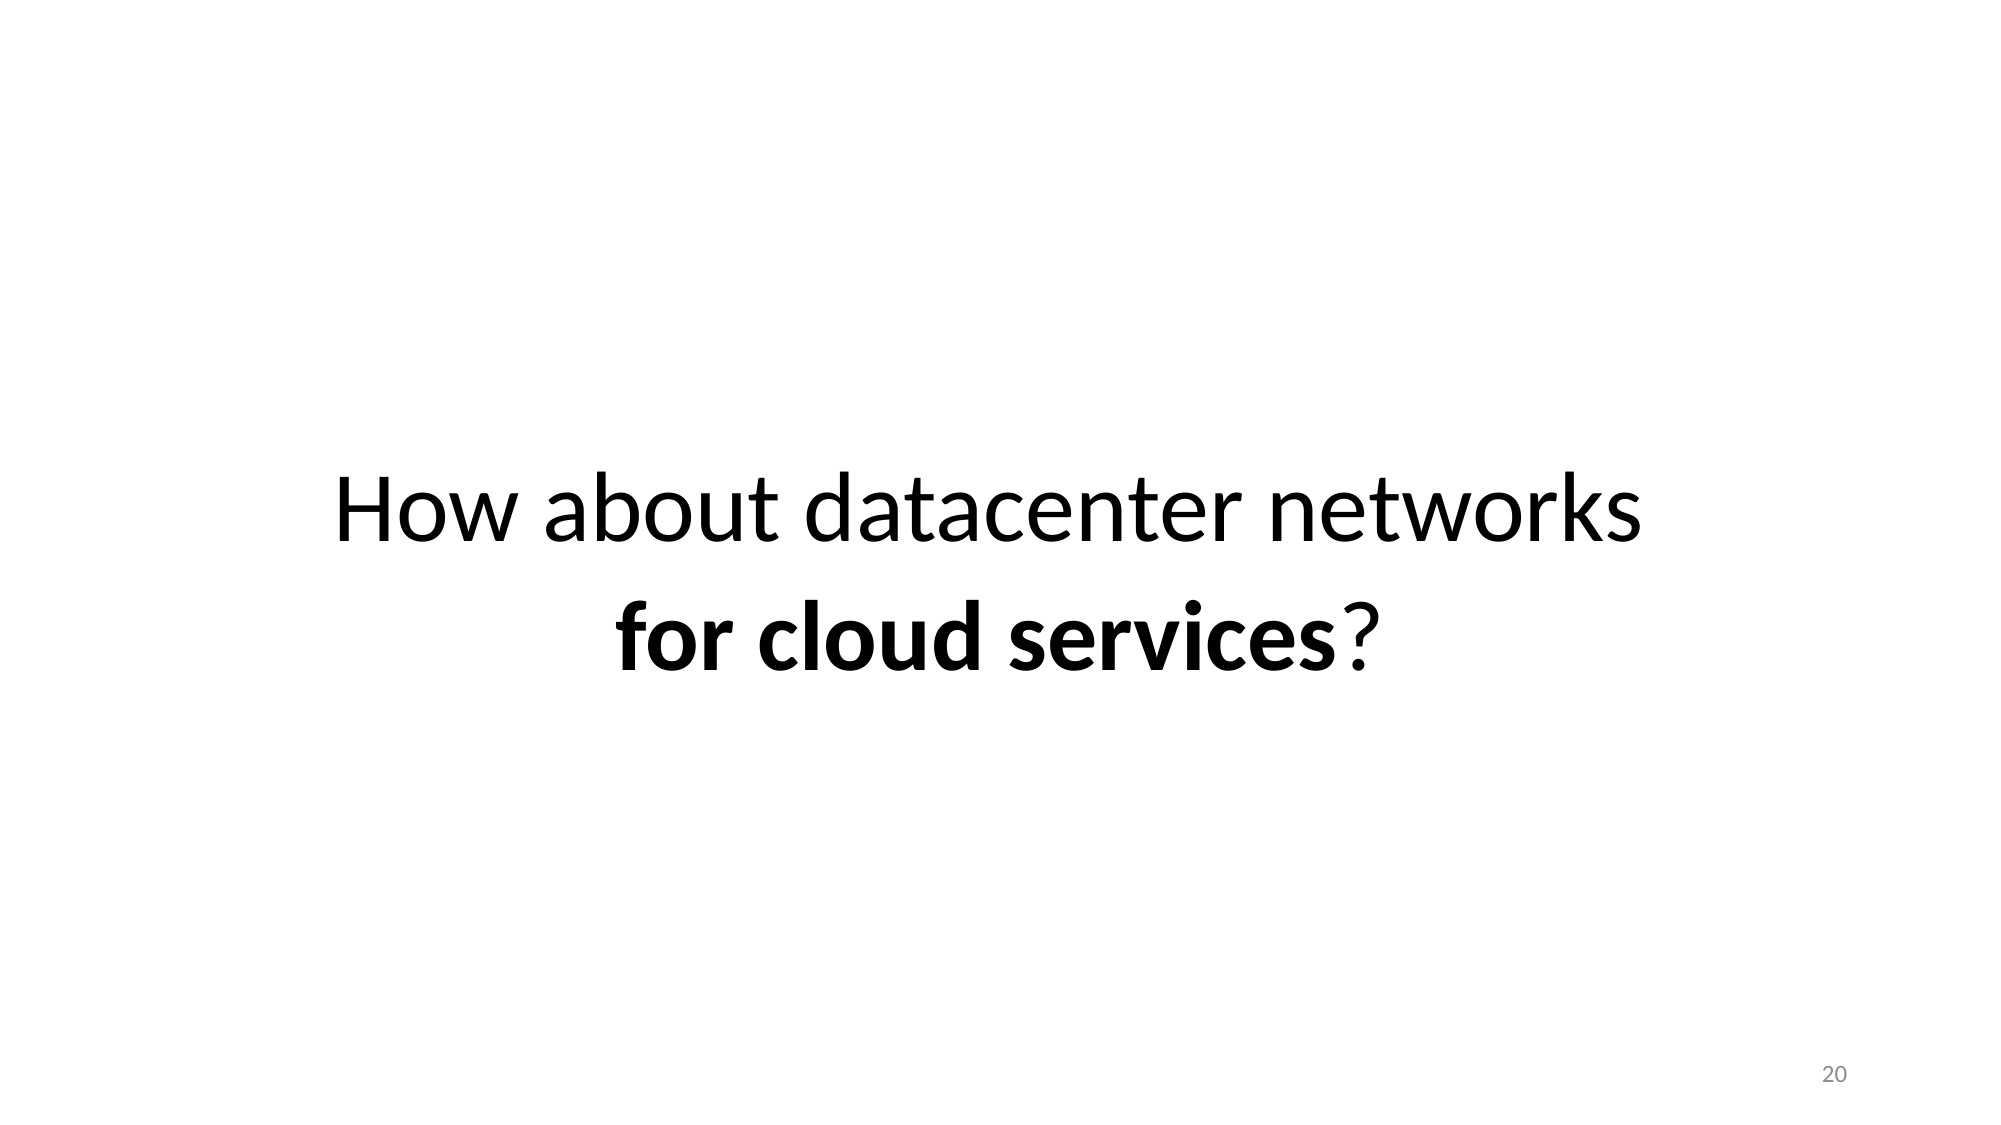

How about datacenter networks
for cloud services?
20